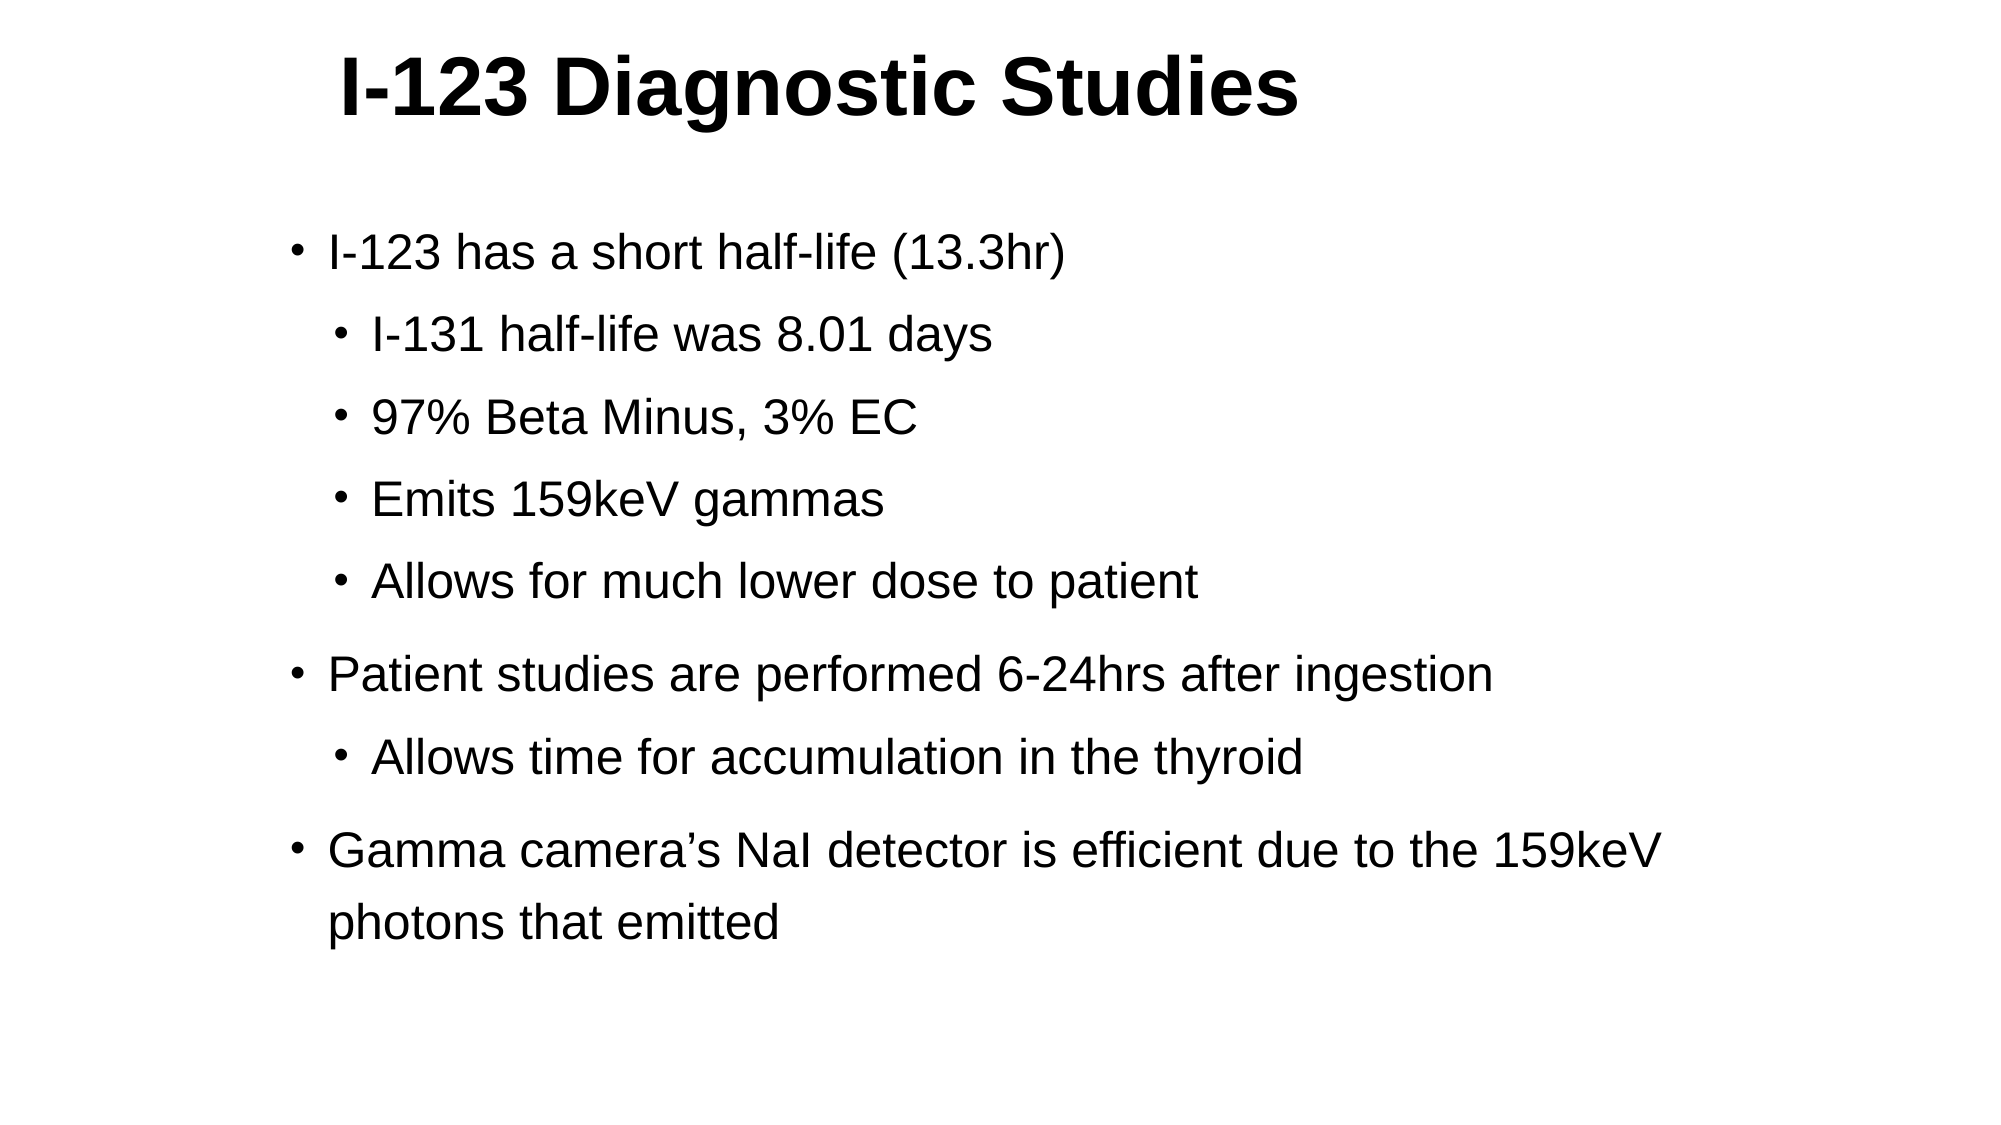

# I-123 Diagnostic Studies
I-123 has a short half-life (13.3hr)
I-131 half-life was 8.01 days
97% Beta Minus, 3% EC
Emits 159keV gammas
Allows for much lower dose to patient
Patient studies are performed 6-24hrs after ingestion
Allows time for accumulation in the thyroid
Gamma camera’s NaI detector is efficient due to the 159keV photons that emitted